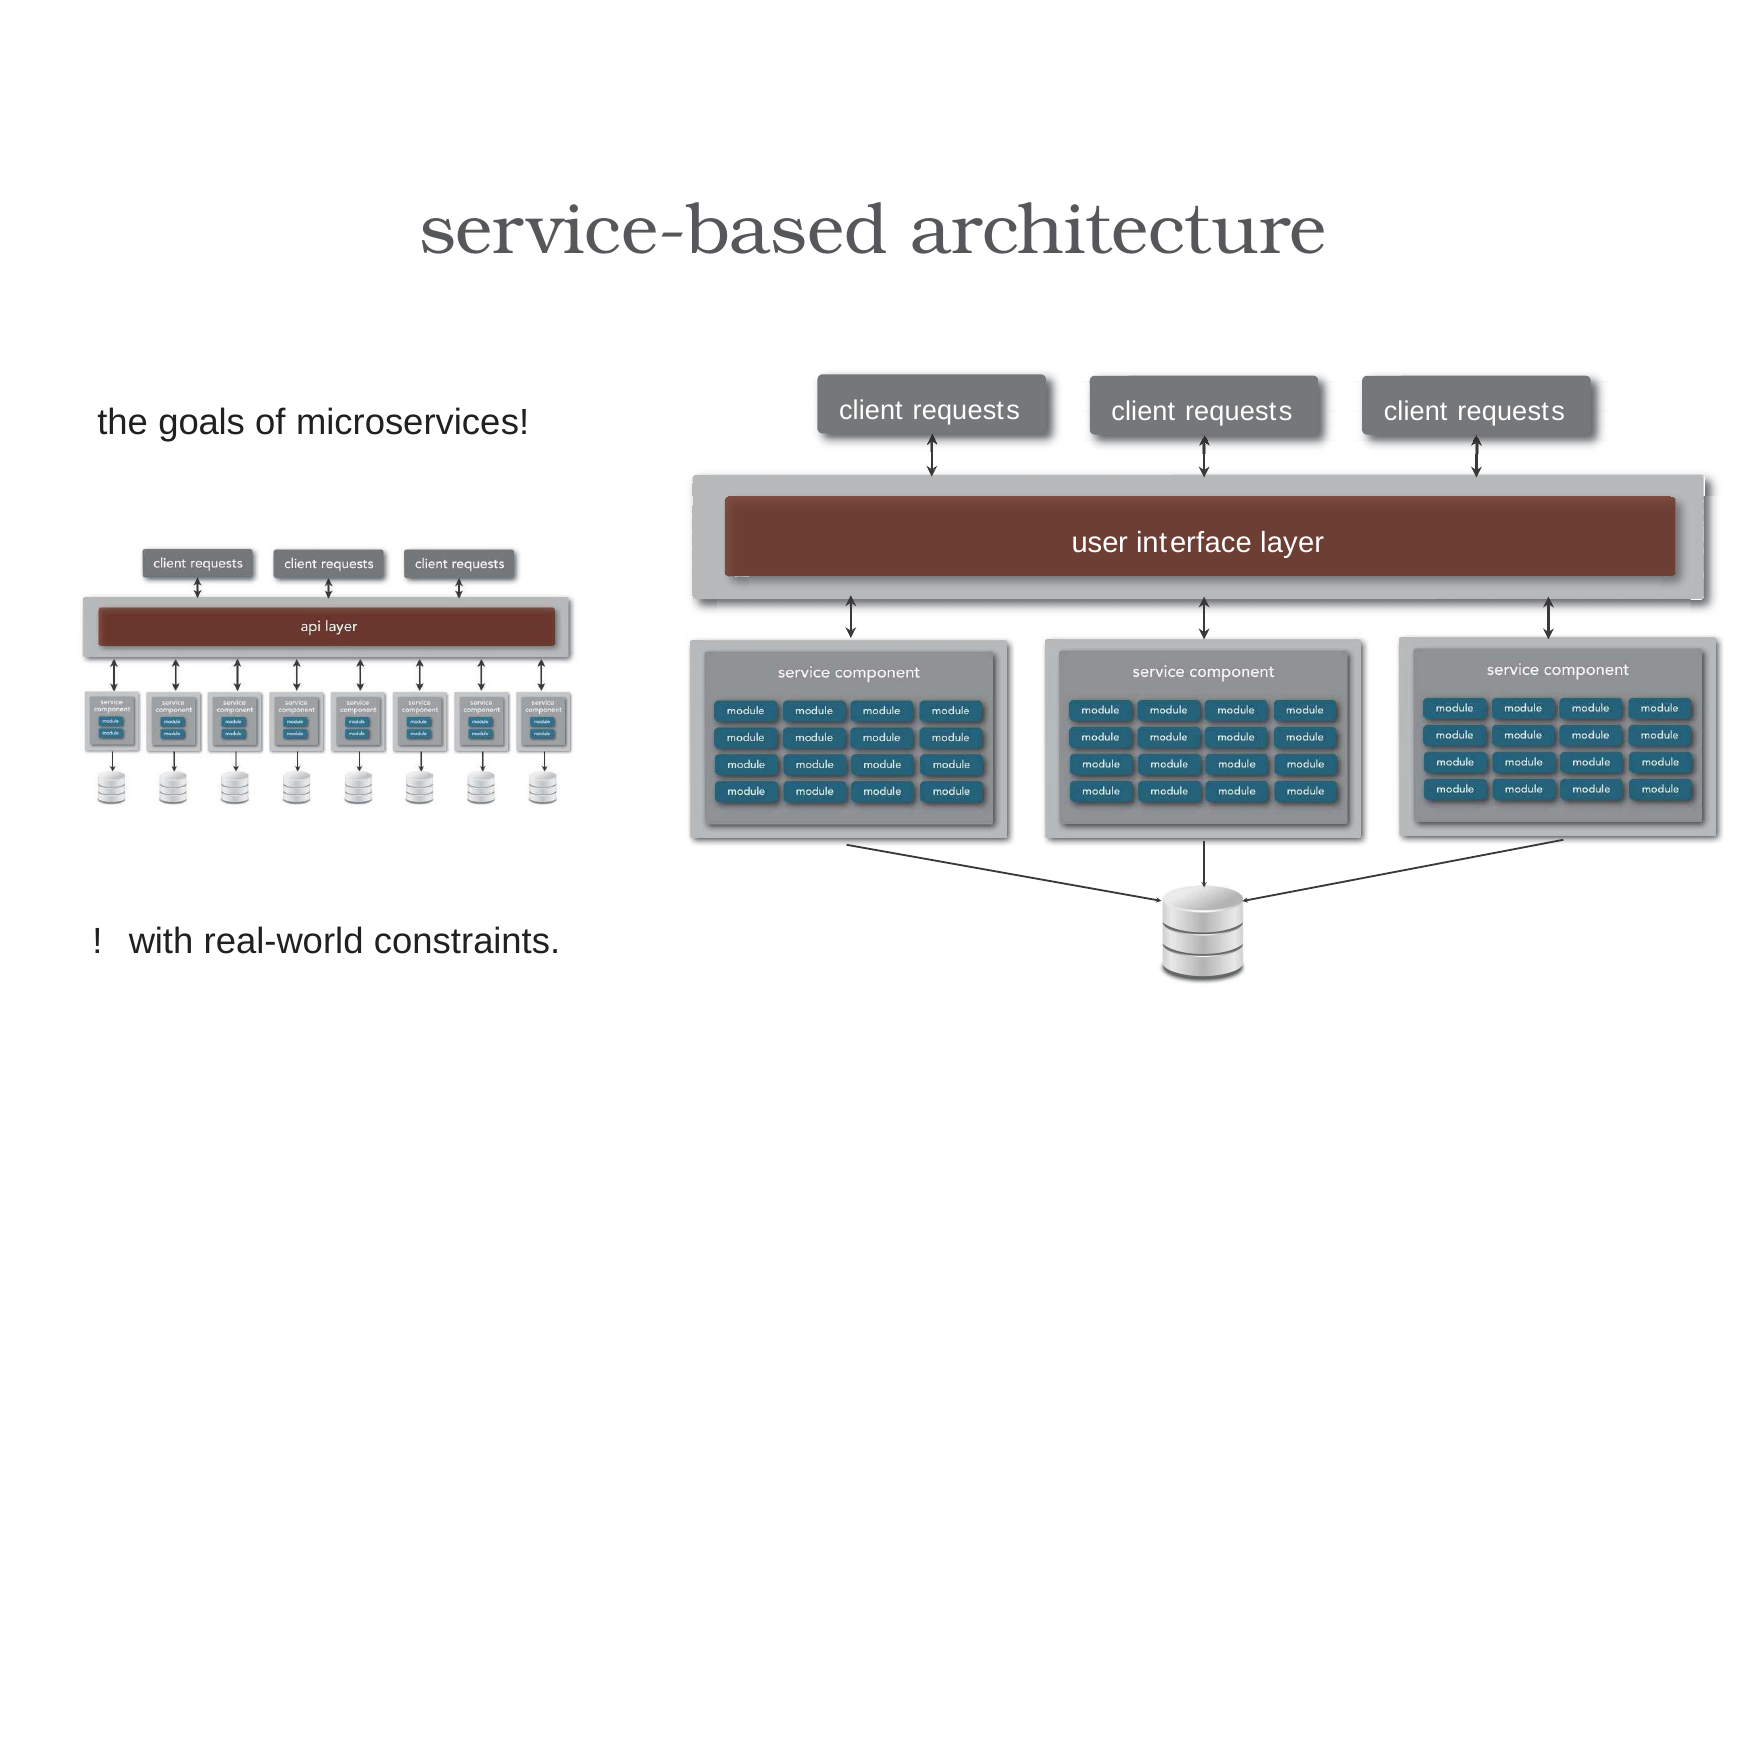

# service-based architecture

client requests
client requests
client requests
the goals of microservices!

user interface layer

!with real-world constraints.